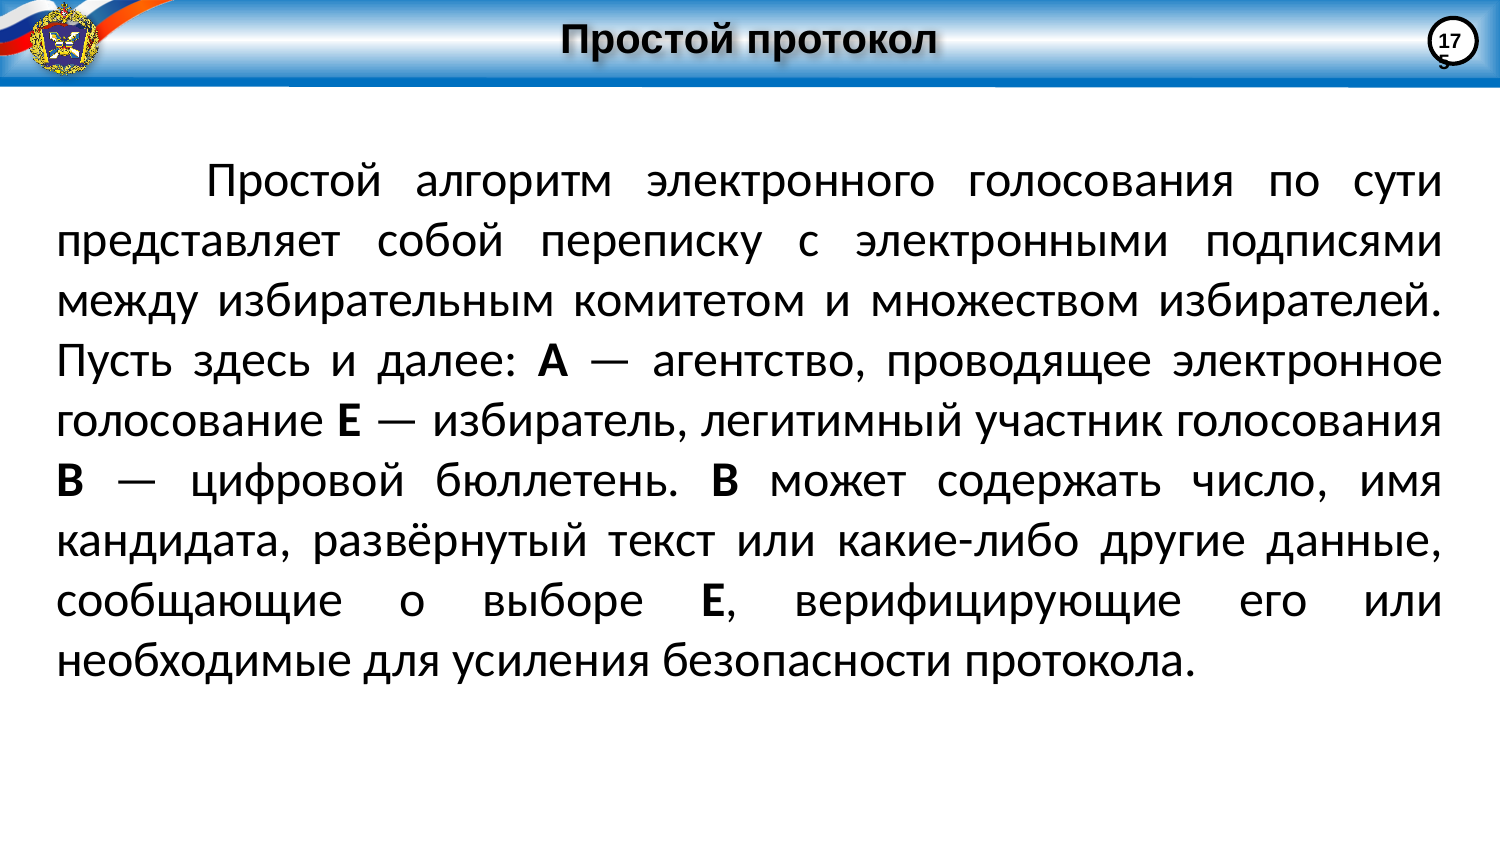

175
# Простой протокол
	Простой алгоритм электронного голосования по сути представляет собой переписку с электронными подписями между избирательным комитетом и множеством избирателей. Пусть здесь и далее: А — агентство, проводящее электронное голосование E — избиратель, легитимный участник голосования B — цифровой бюллетень. B может содержать число, имя кандидата, развёрнутый текст или какие-либо другие данные, сообщающие о выборе E, верифицирующие его или необходимые для усиления безопасности протокола.